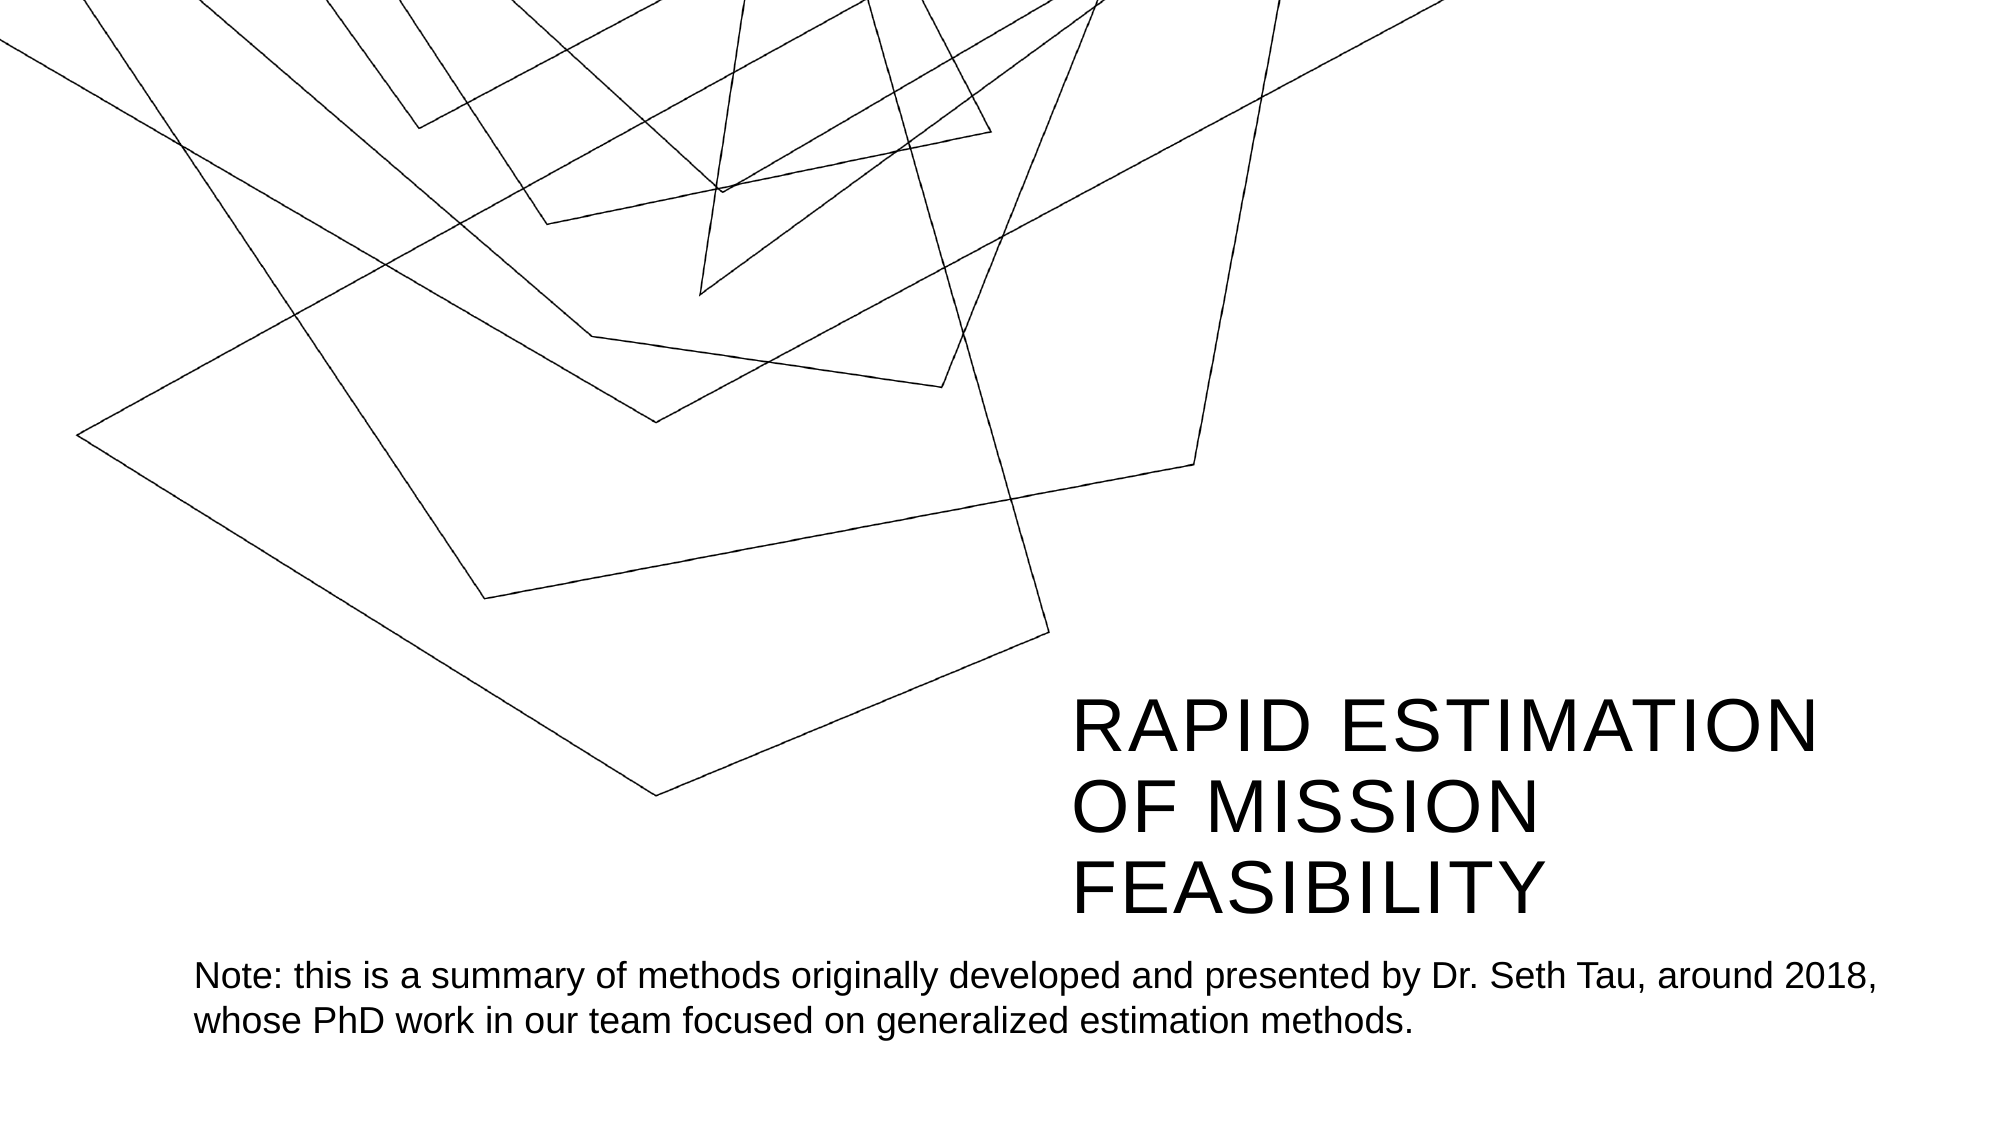

# Rapid Estimation of Mission Feasibility
Note: this is a summary of methods originally developed and presented by Dr. Seth Tau, around 2018, whose PhD work in our team focused on generalized estimation methods.